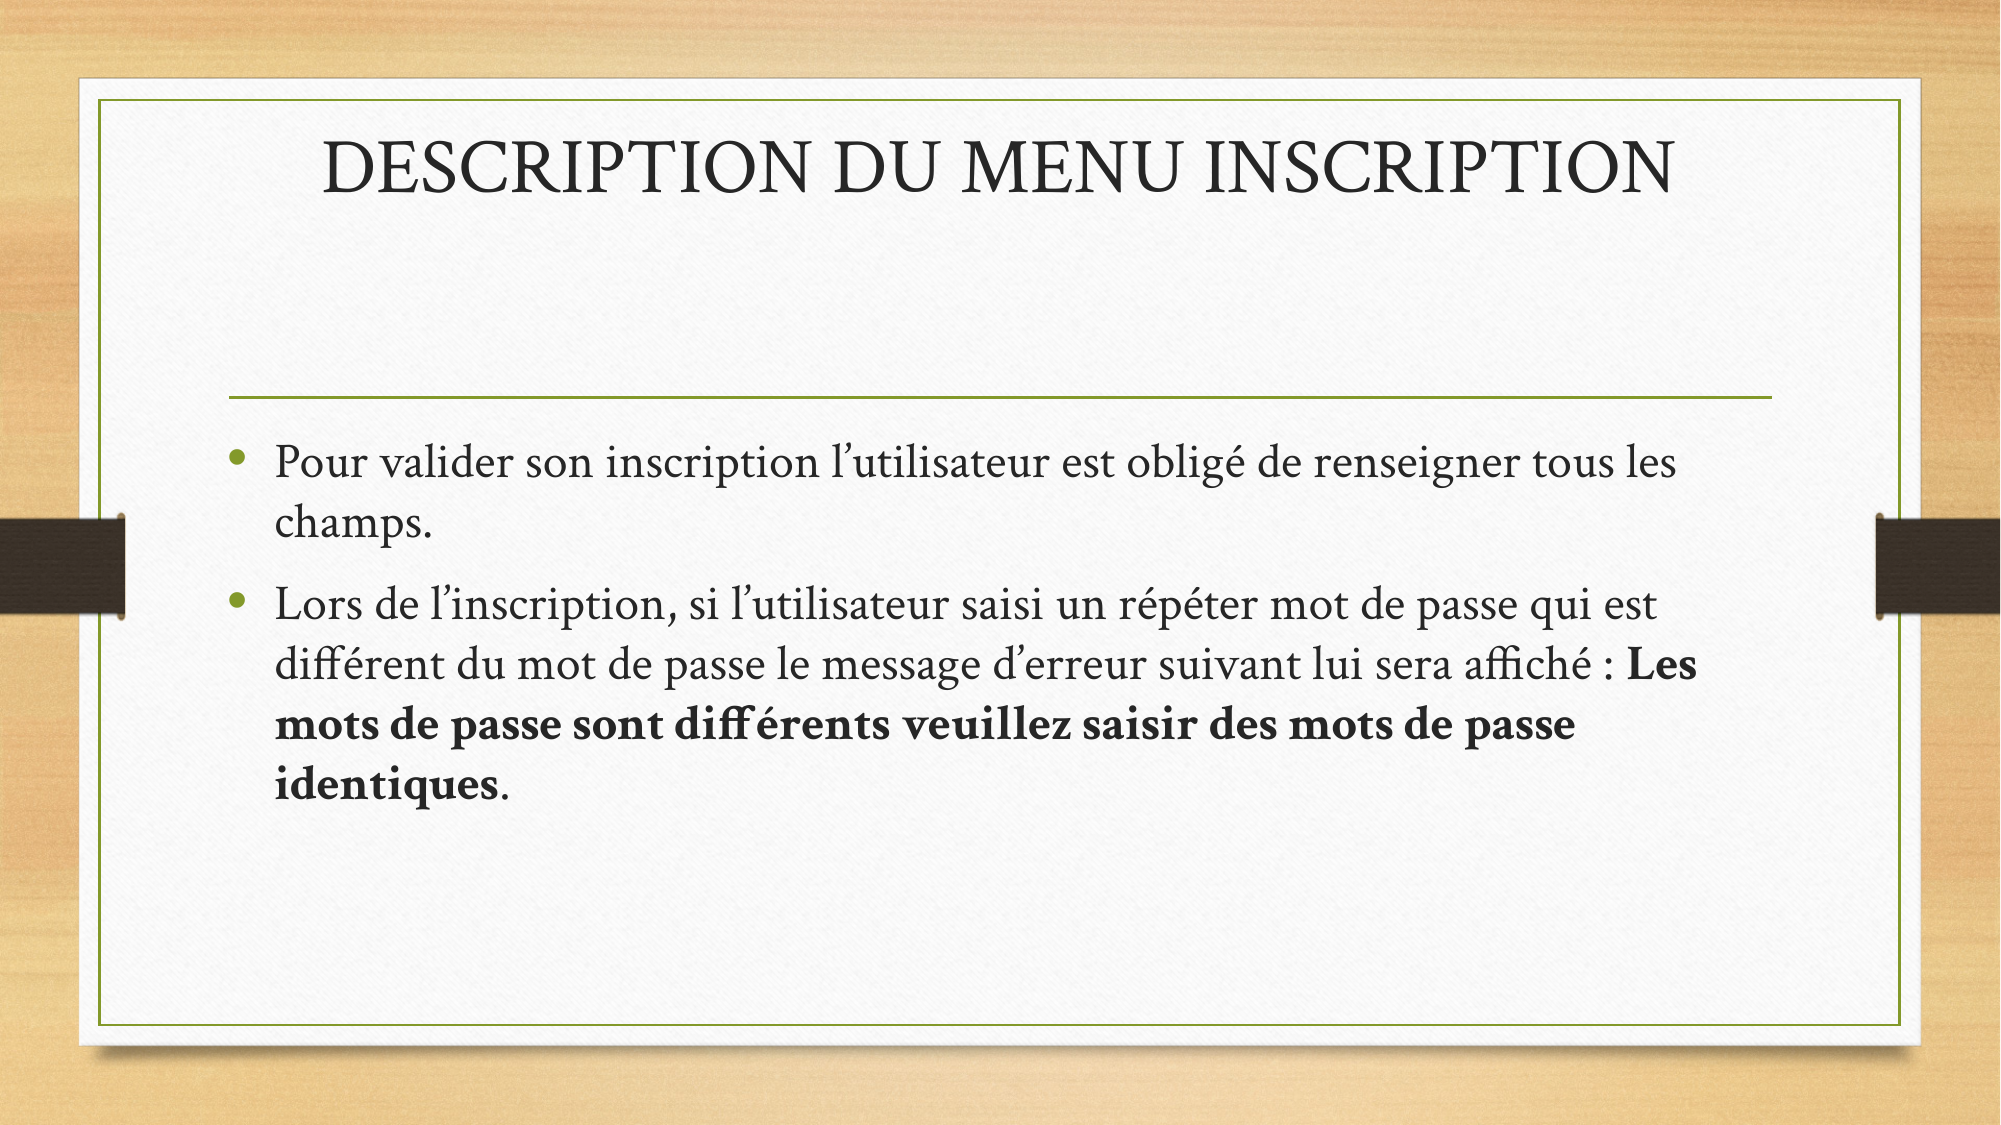

# DESCRIPTION DU MENU INSCRIPTION
Pour valider son inscription l’utilisateur est obligé de renseigner tous les champs.
Lors de l’inscription, si l’utilisateur saisi un répéter mot de passe qui est différent du mot de passe le message d’erreur suivant lui sera affiché : Les mots de passe sont différents veuillez saisir des mots de passe identiques.